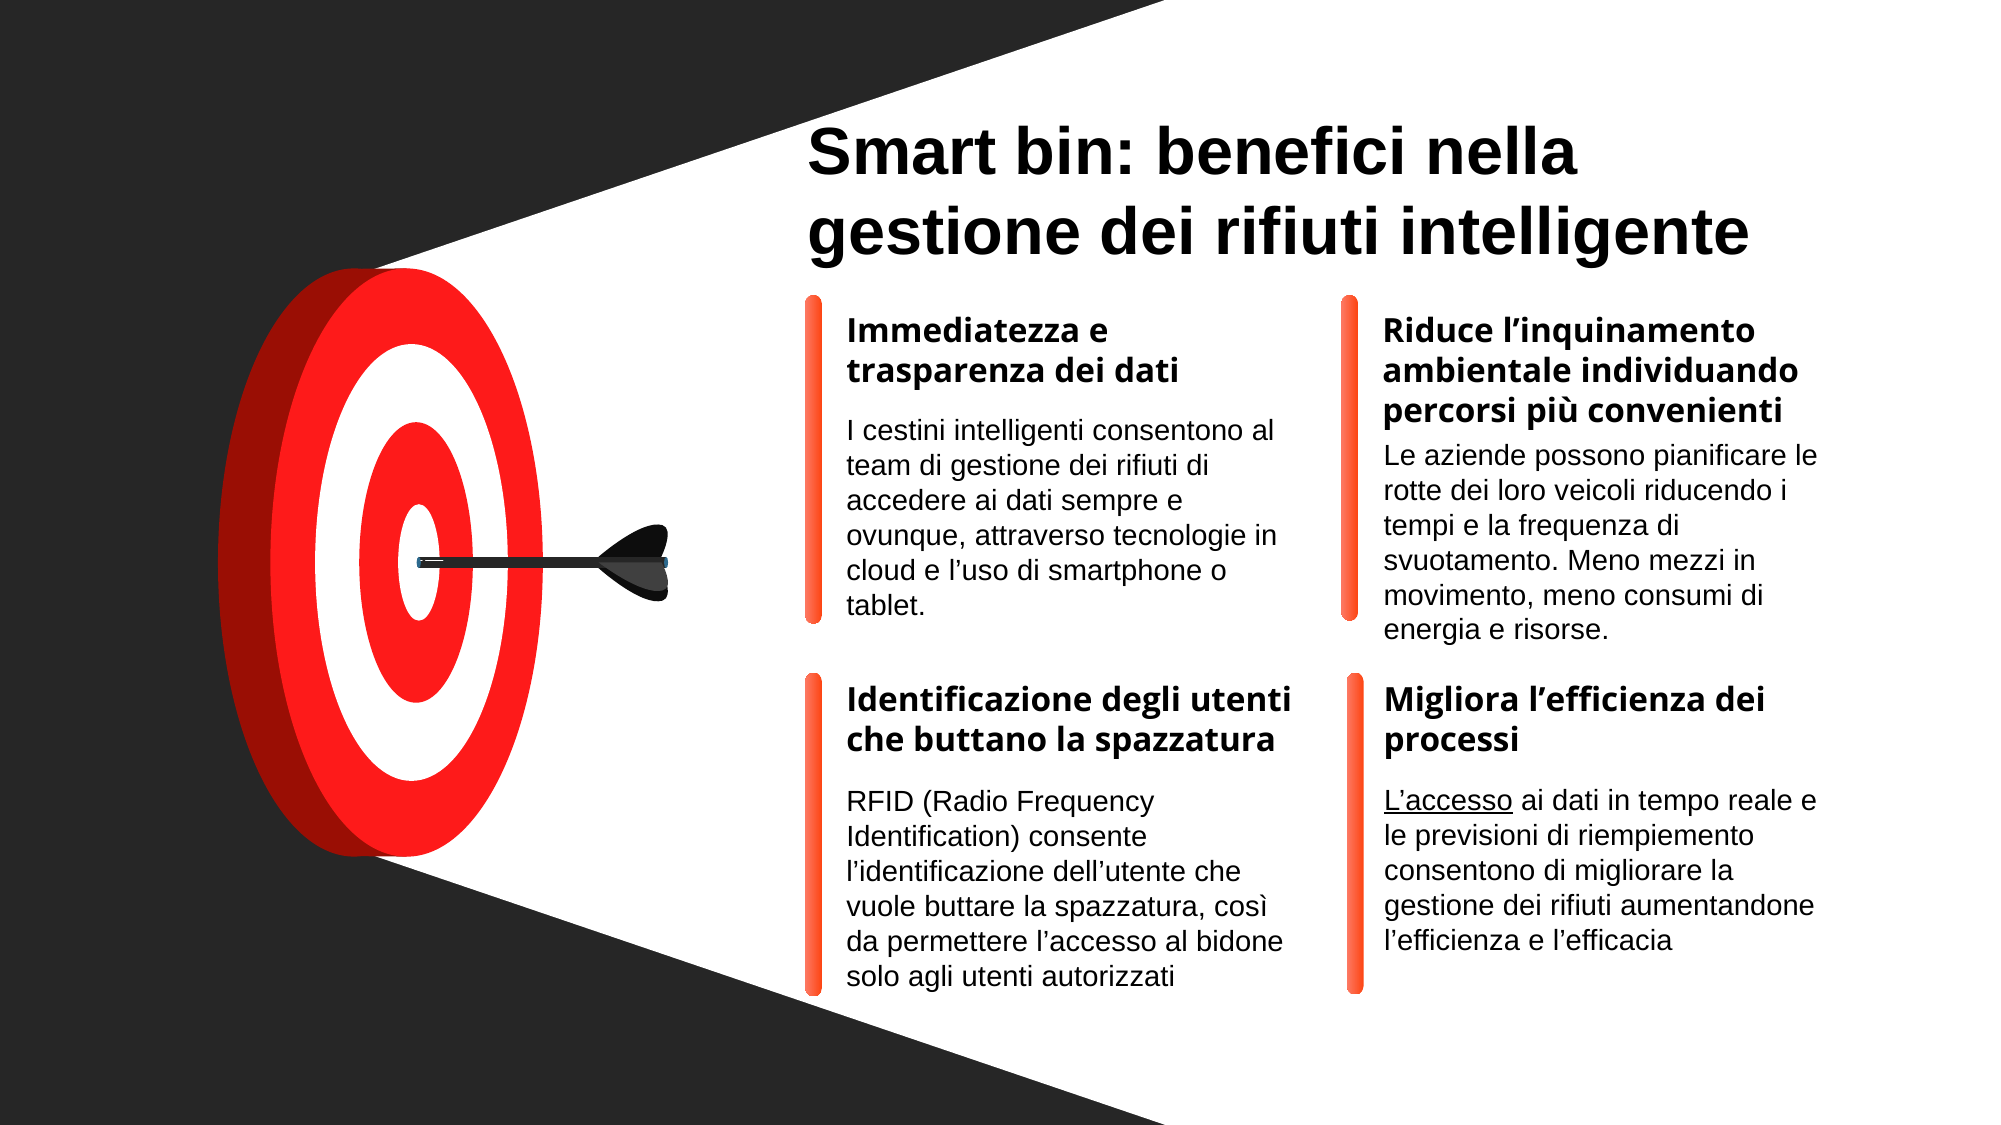

Smart bin: benefici nella gestione dei rifiuti intelligente

Immediatezza e trasparenza dei dati
I cestini intelligenti consentono al team di gestione dei rifiuti di accedere ai dati sempre e ovunque, attraverso tecnologie in cloud e l’uso di smartphone o tablet.

Identificazione degli utenti che buttano la spazzatura
RFID (Radio Frequency Identification) consente l’identificazione dell’utente che vuole buttare la spazzatura, così da permettere l’accesso al bidone solo agli utenti autorizzati

Riduce l’inquinamento ambientale individuando percorsi più convenienti
Le aziende possono pianificare le rotte dei loro veicoli riducendo i tempi e la frequenza di svuotamento. Meno mezzi in movimento, meno consumi di energia e risorse.

Migliora l’efficienza dei processi
L’accesso ai dati in tempo reale e le previsioni di riempiemento consentono di migliorare la gestione dei rifiuti aumentandone l’efficienza e l’efficacia